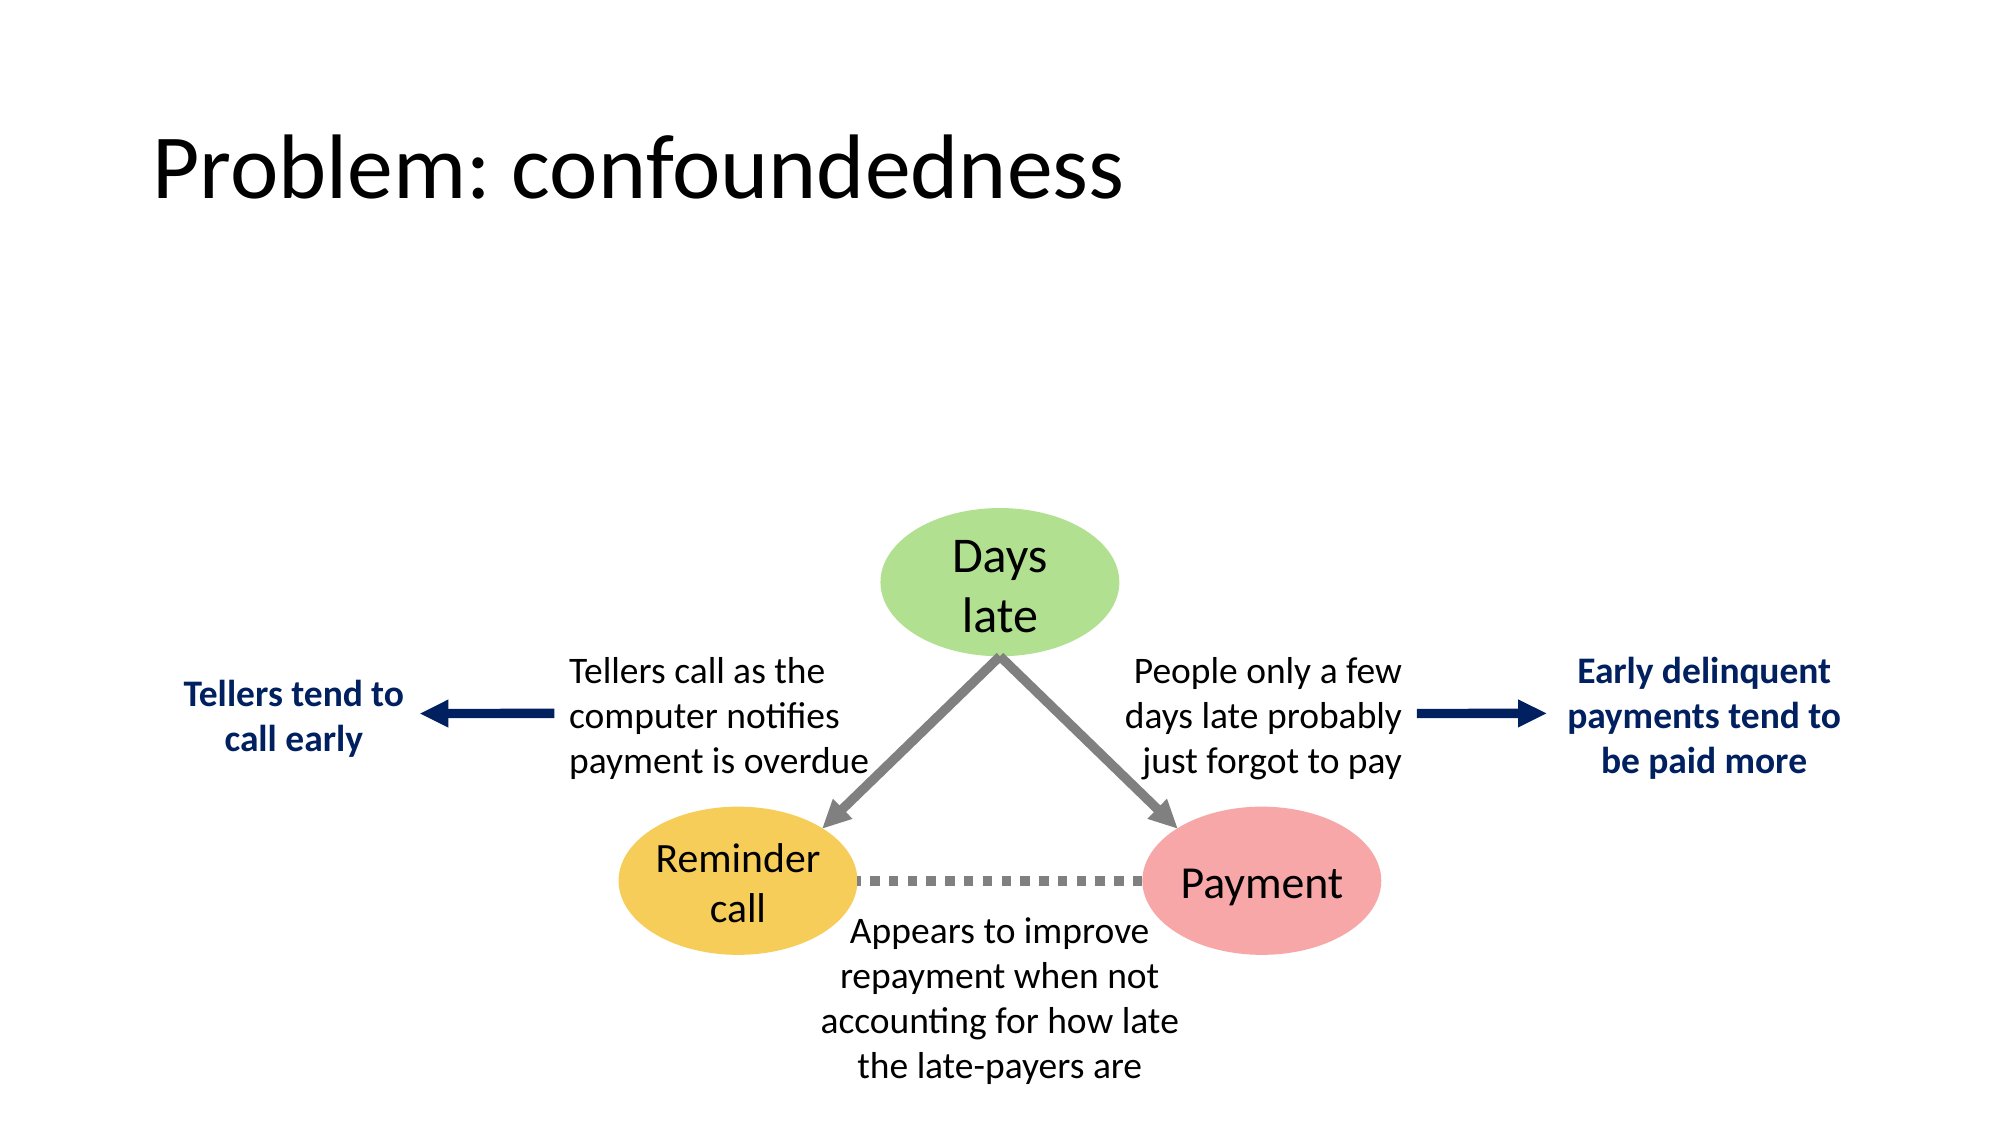

# Problem: confoundedness

Days late
Tellers call as the computer notifies payment is overdue
Early delinquent payments tend to be paid more
People only a few days late probably just forgot to pay
Tellers tend to call early
Reminder call
Payment
Appears to improve repayment when not accounting for how late the late-payers are